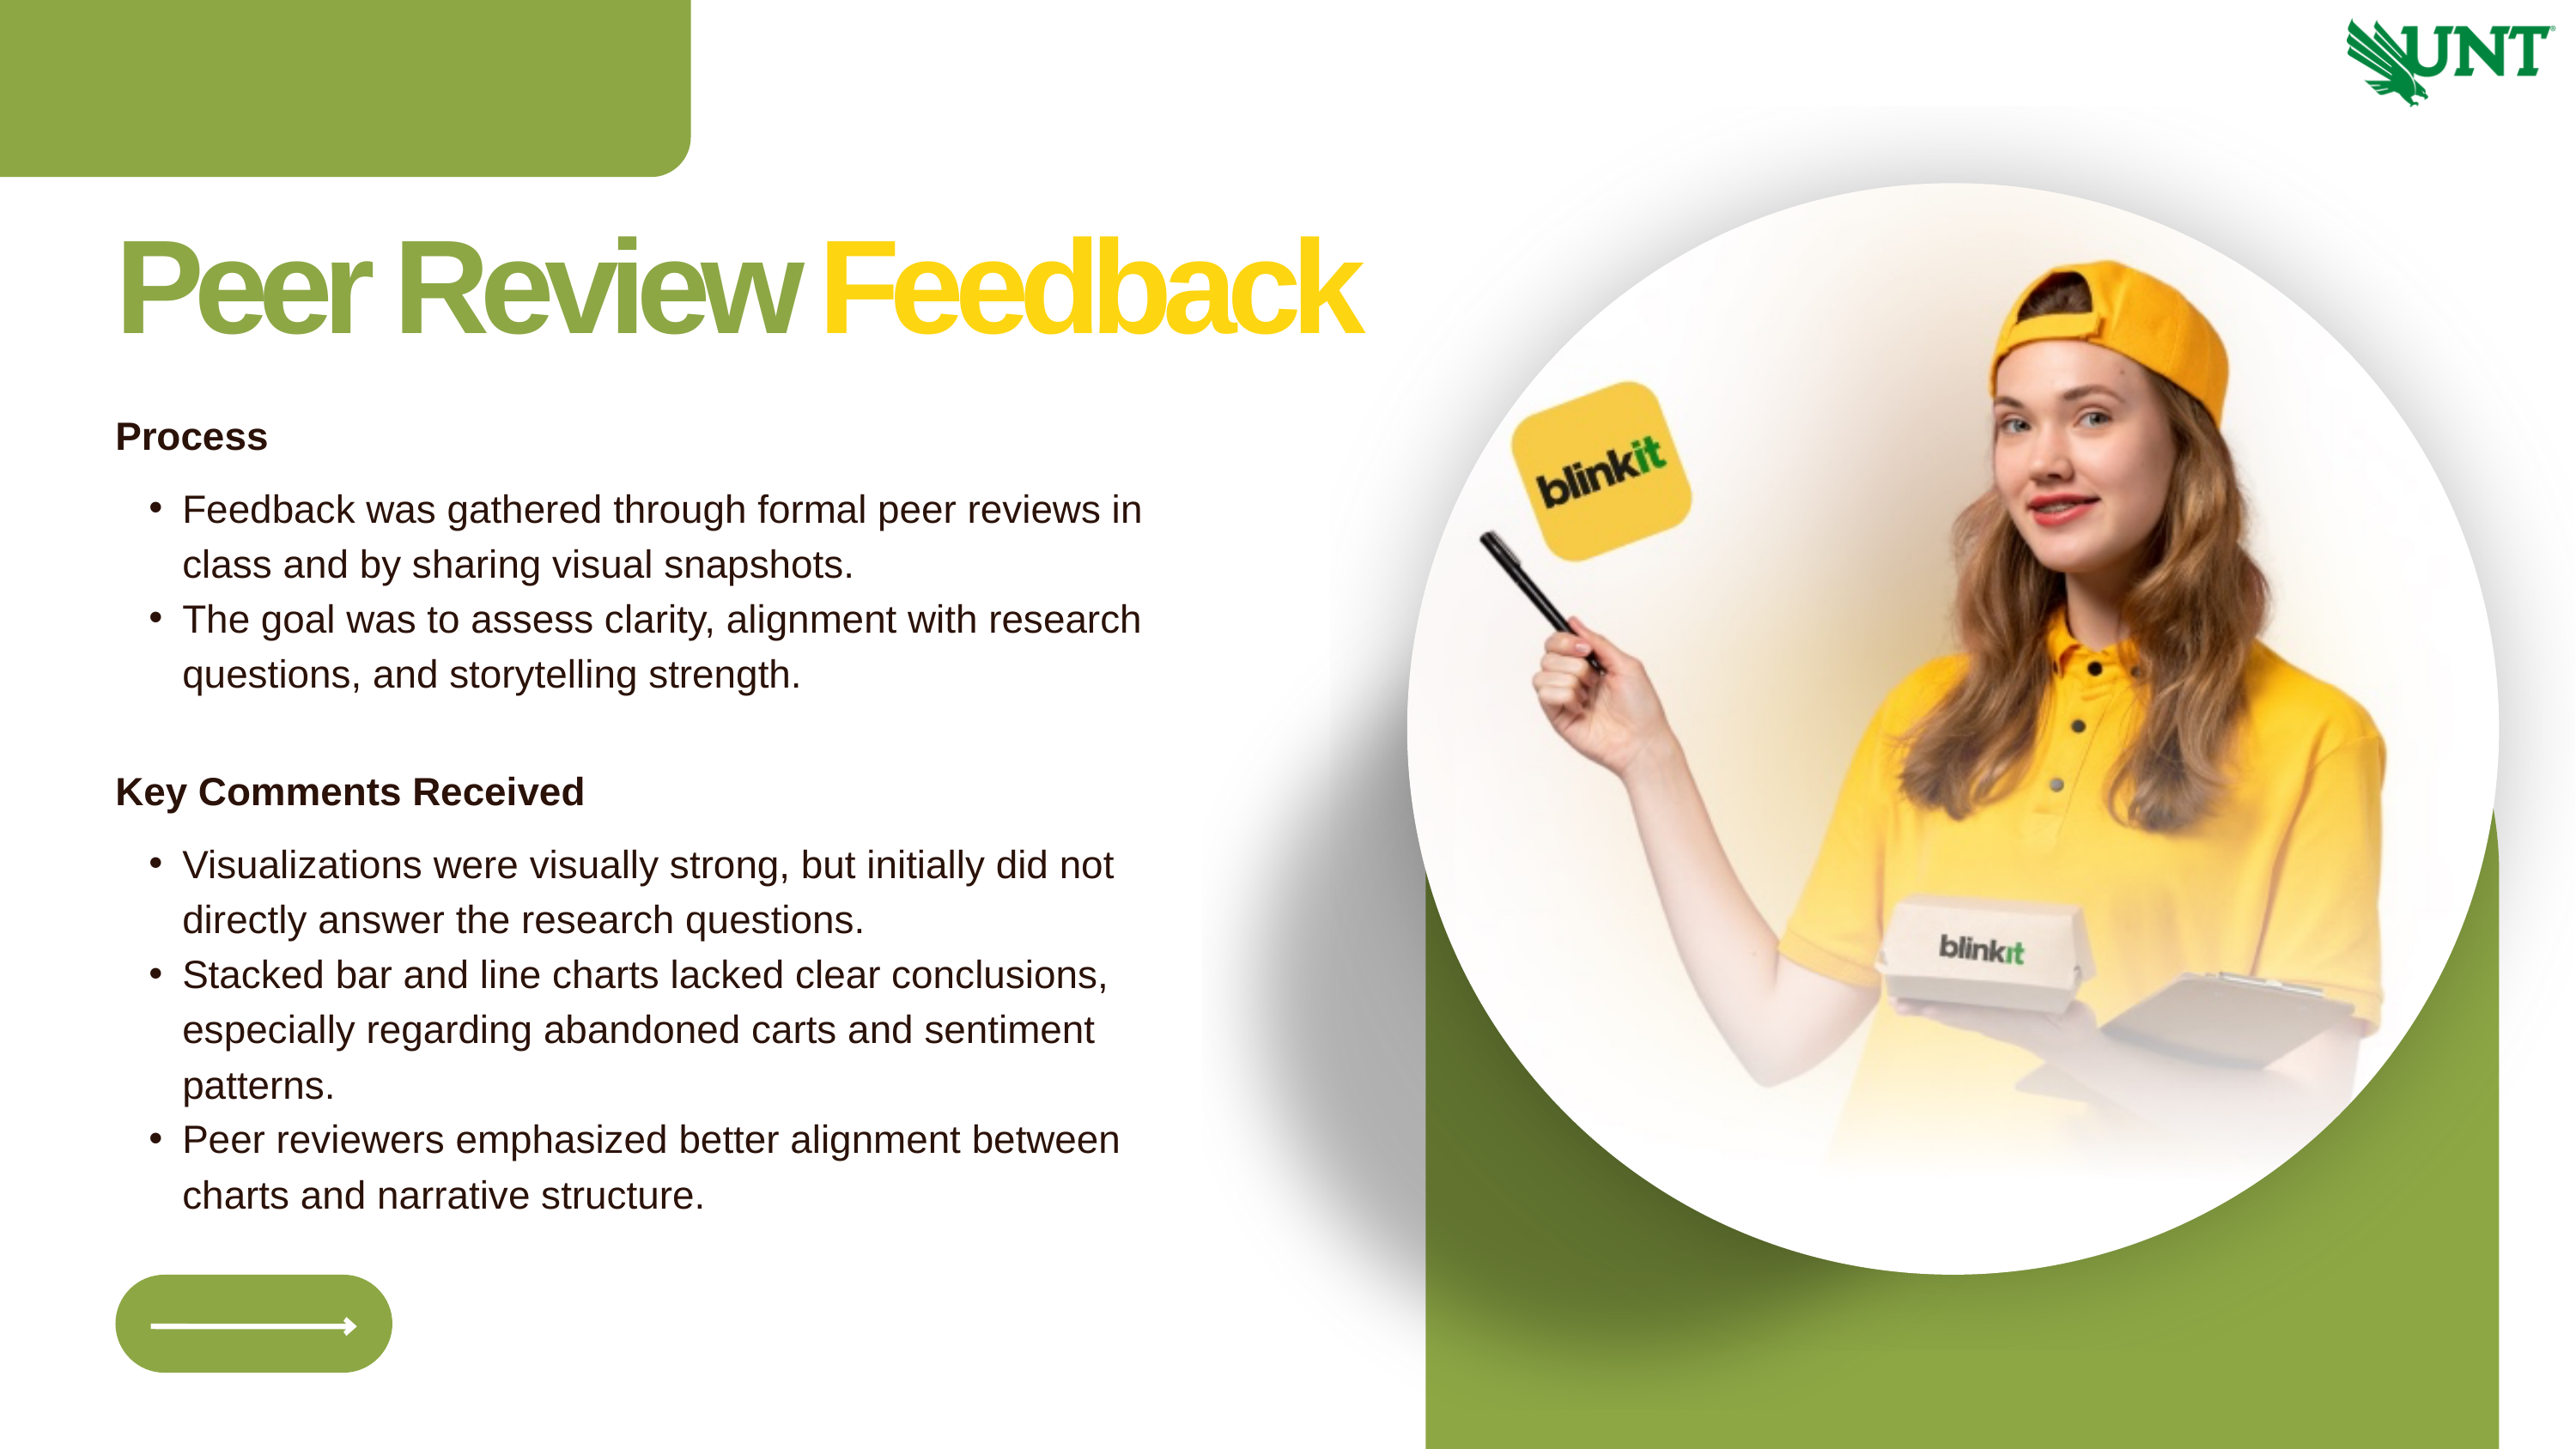

Peer Review
Feedback
Process

Feedback was gathered through formal peer reviews in class and by sharing visual snapshots.
The goal was to assess clarity, alignment with research questions, and storytelling strength.

Key Comments Received
Visualizations were visually strong, but initially did not directly answer the research questions.
Stacked bar and line charts lacked clear conclusions, especially regarding abandoned carts and sentiment patterns.
Peer reviewers emphasized better alignment between charts and narrative structure.